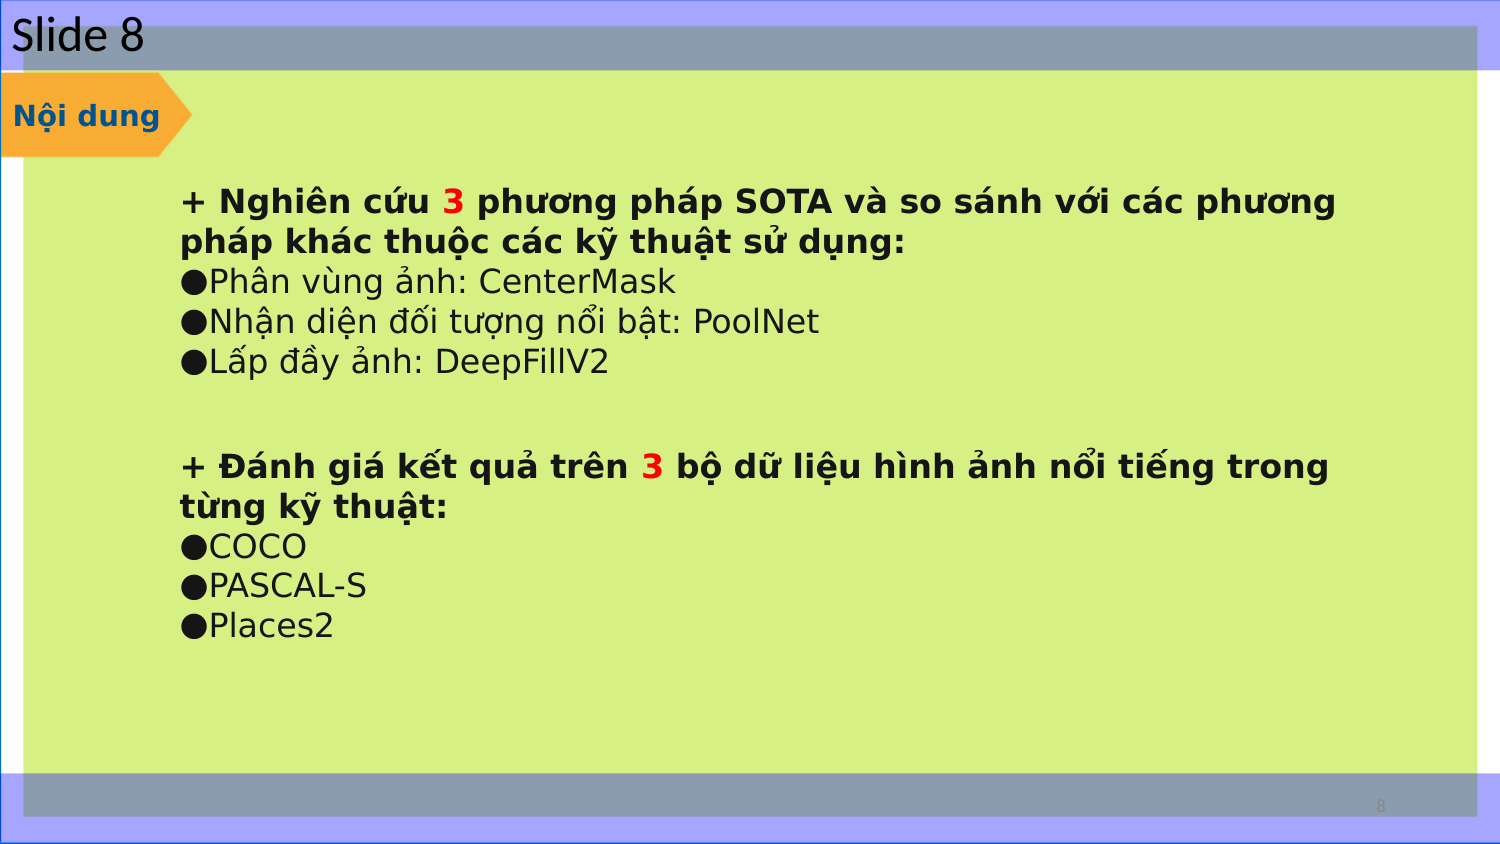

# Slide 8
Nội dung
+ Nghiên cứu 3 phương pháp SOTA và so sánh với các phương pháp khác thuộc các kỹ thuật sử dụng:
Phân vùng ảnh: CenterMask
Nhận diện đối tượng nổi bật: PoolNet
Lấp đầy ảnh: DeepFillV2
+ Đánh giá kết quả trên 3 bộ dữ liệu hình ảnh nổi tiếng trong từng kỹ thuật:
COCO
PASCAL-S
Places2

8